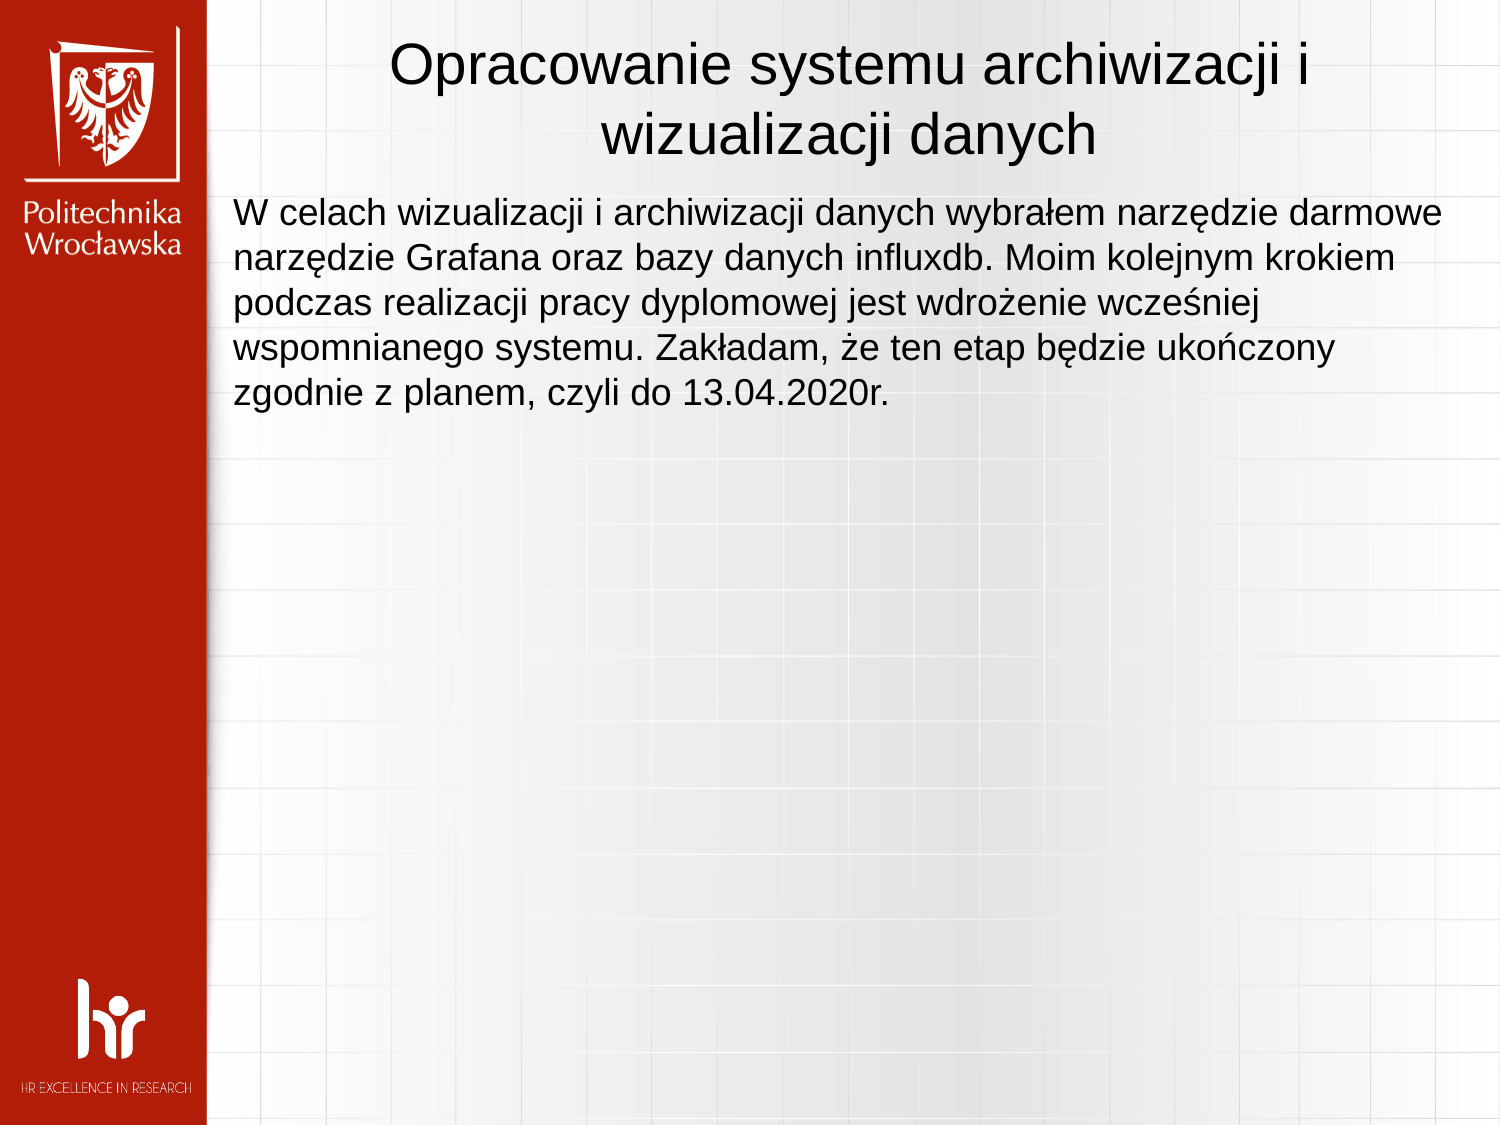

Opracowanie systemu archiwizacji i wizualizacji danych
W celach wizualizacji i archiwizacji danych wybrałem narzędzie darmowe narzędzie Grafana oraz bazy danych influxdb. Moim kolejnym krokiem podczas realizacji pracy dyplomowej jest wdrożenie wcześniej wspomnianego systemu. Zakładam, że ten etap będzie ukończony zgodnie z planem, czyli do 13.04.2020r.